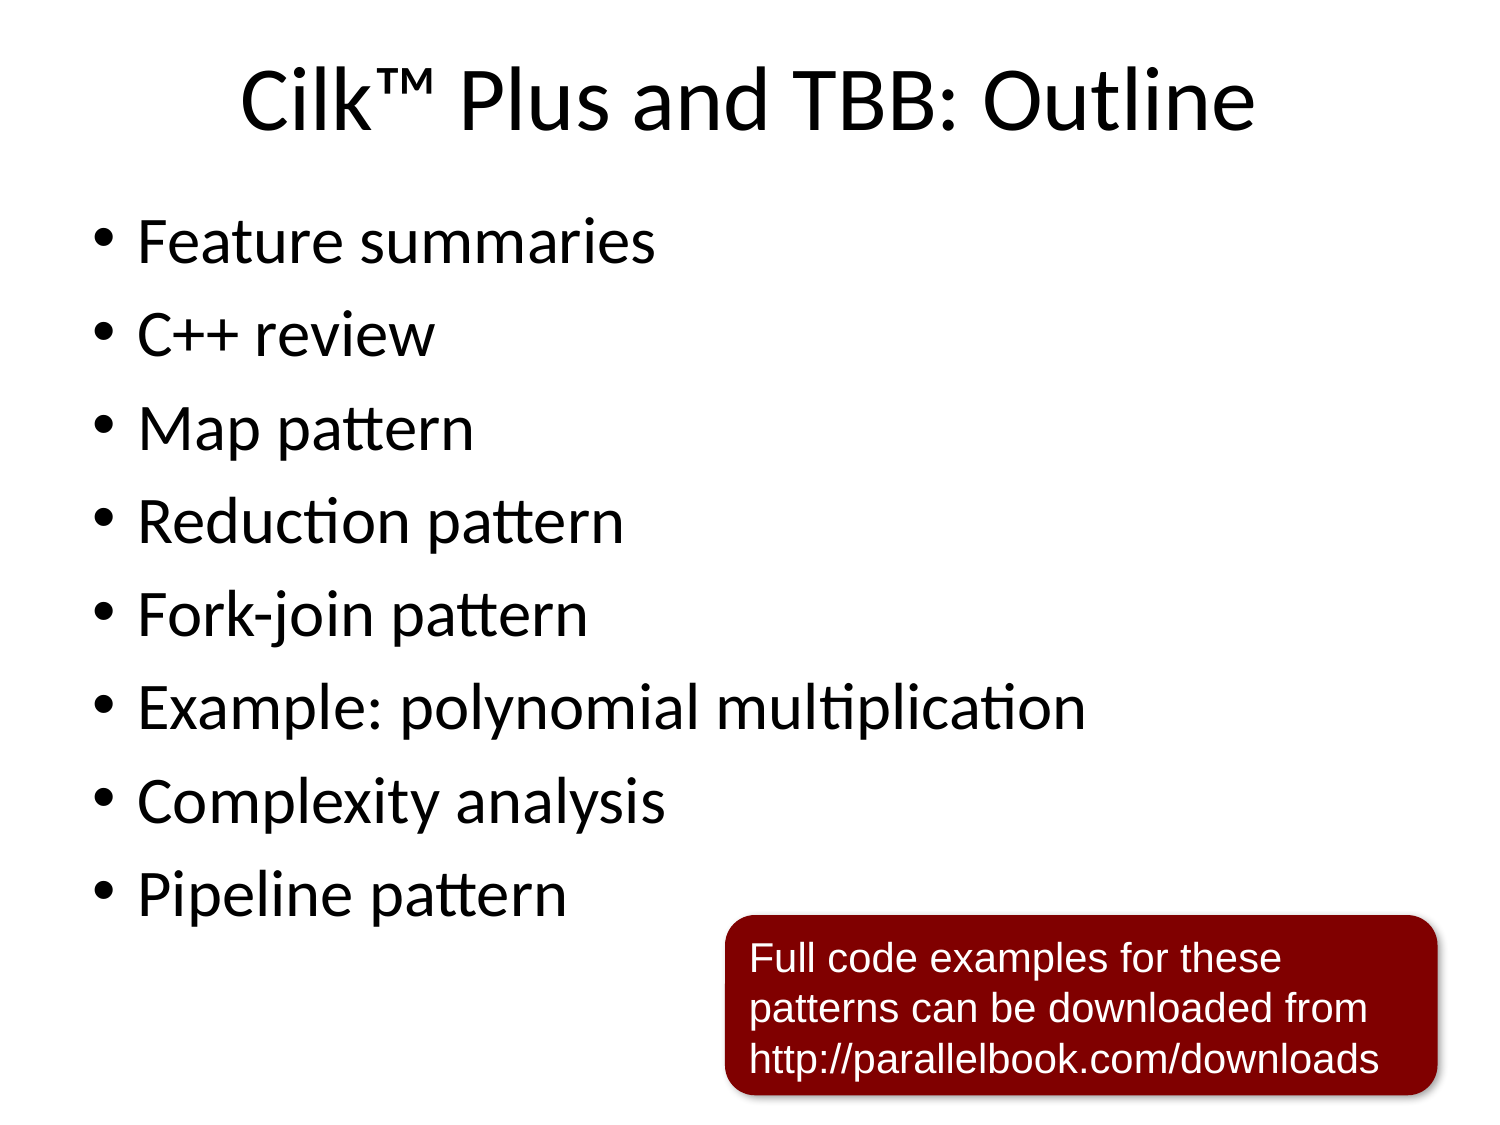

# Cilk™ Plus and TBB: Outline
Feature summaries
C++ review
Map pattern
Reduction pattern
Fork-join pattern
Example: polynomial multiplication
Complexity analysis
Pipeline pattern
Full code examples for these patterns can be downloaded from http://parallelbook.com/downloads
105
105